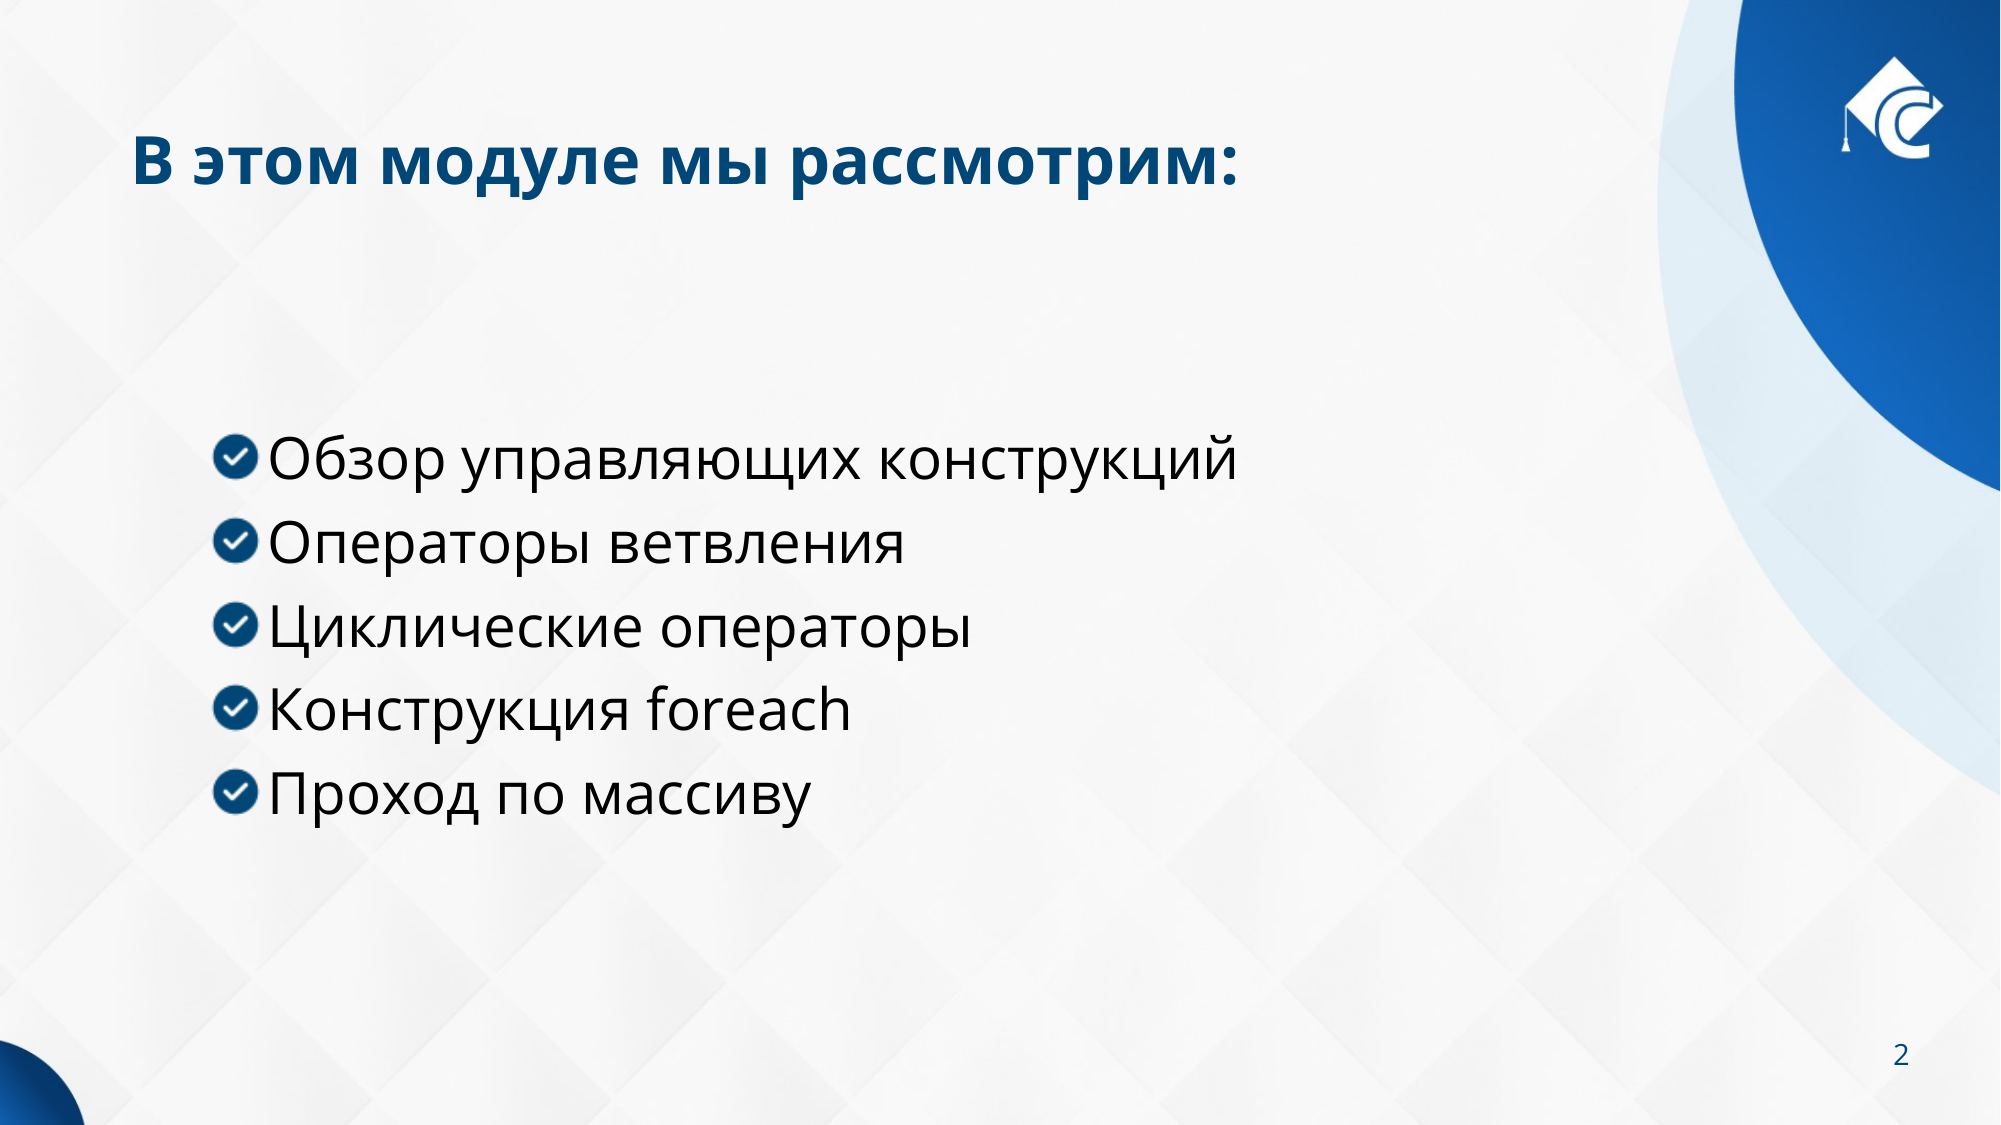

# В этом модуле мы рассмотрим:
Обзор управляющих конструкций
Операторы ветвления
Циклические операторы
Конструкция foreach
Проход по массиву
2